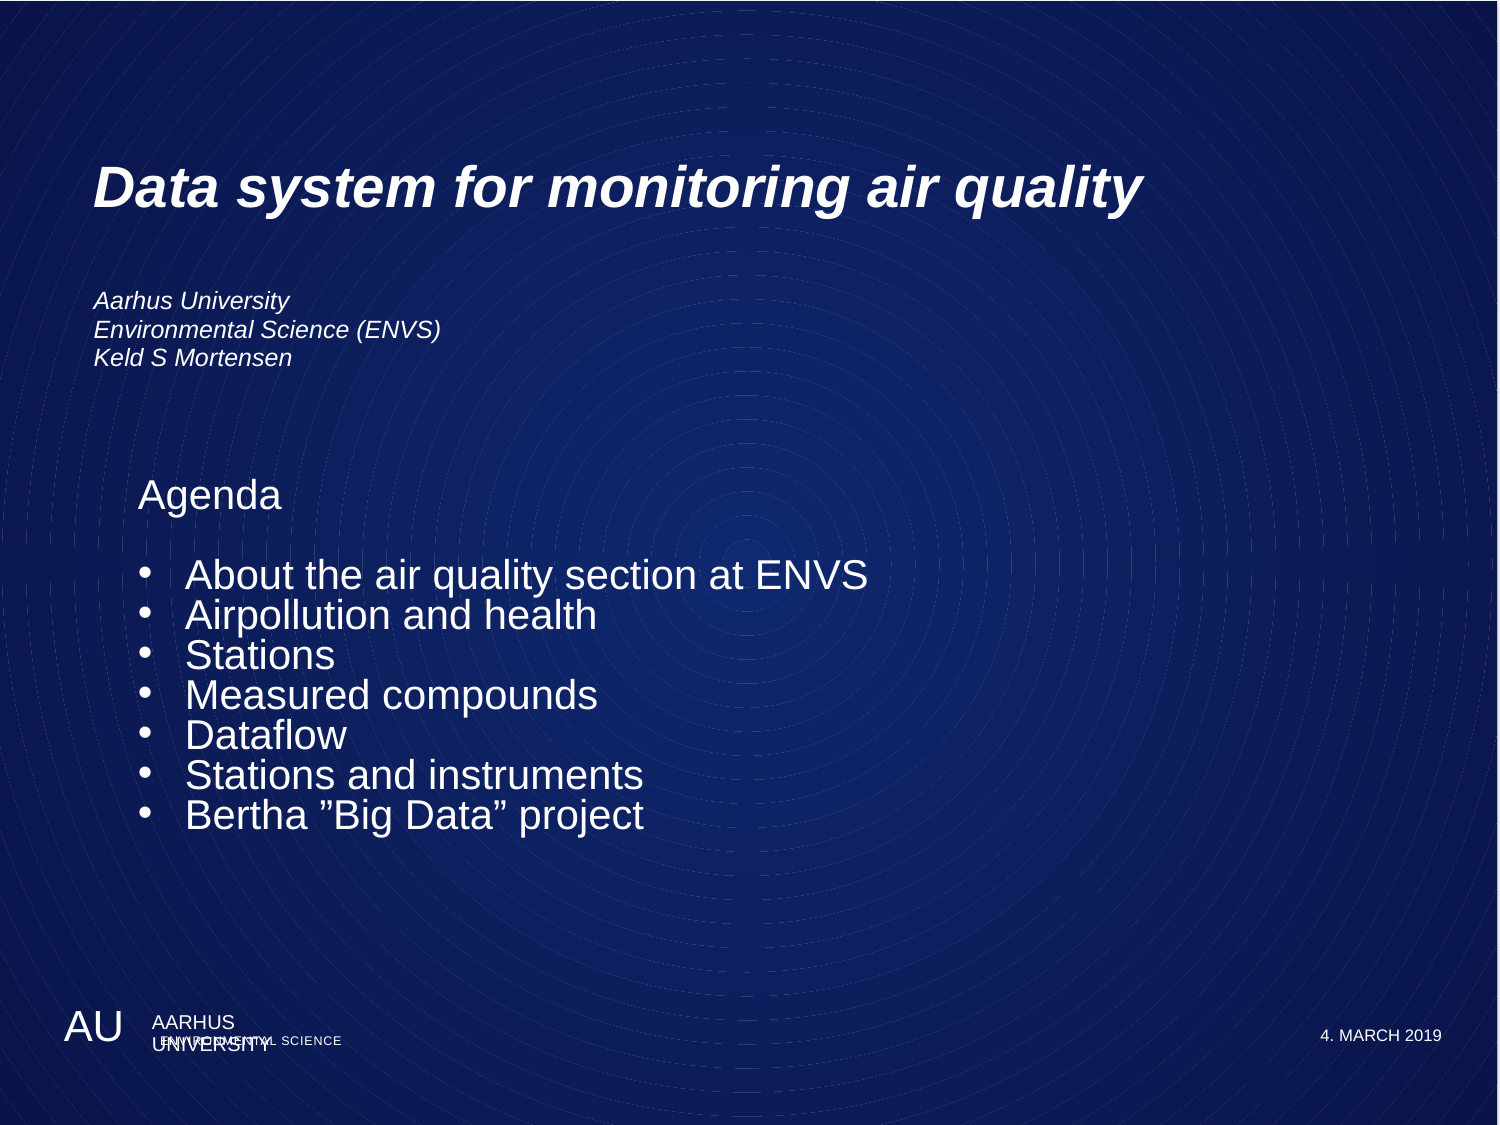

# Data system for monitoring air quality Aarhus University Environmental Science (ENVS) Keld S Mortensen
Agenda

 About the air quality section at ENVS
 Airpollution and health
 Stations
 Measured compounds
 Dataflow
 Stations and instruments
 Bertha ”Big Data” project